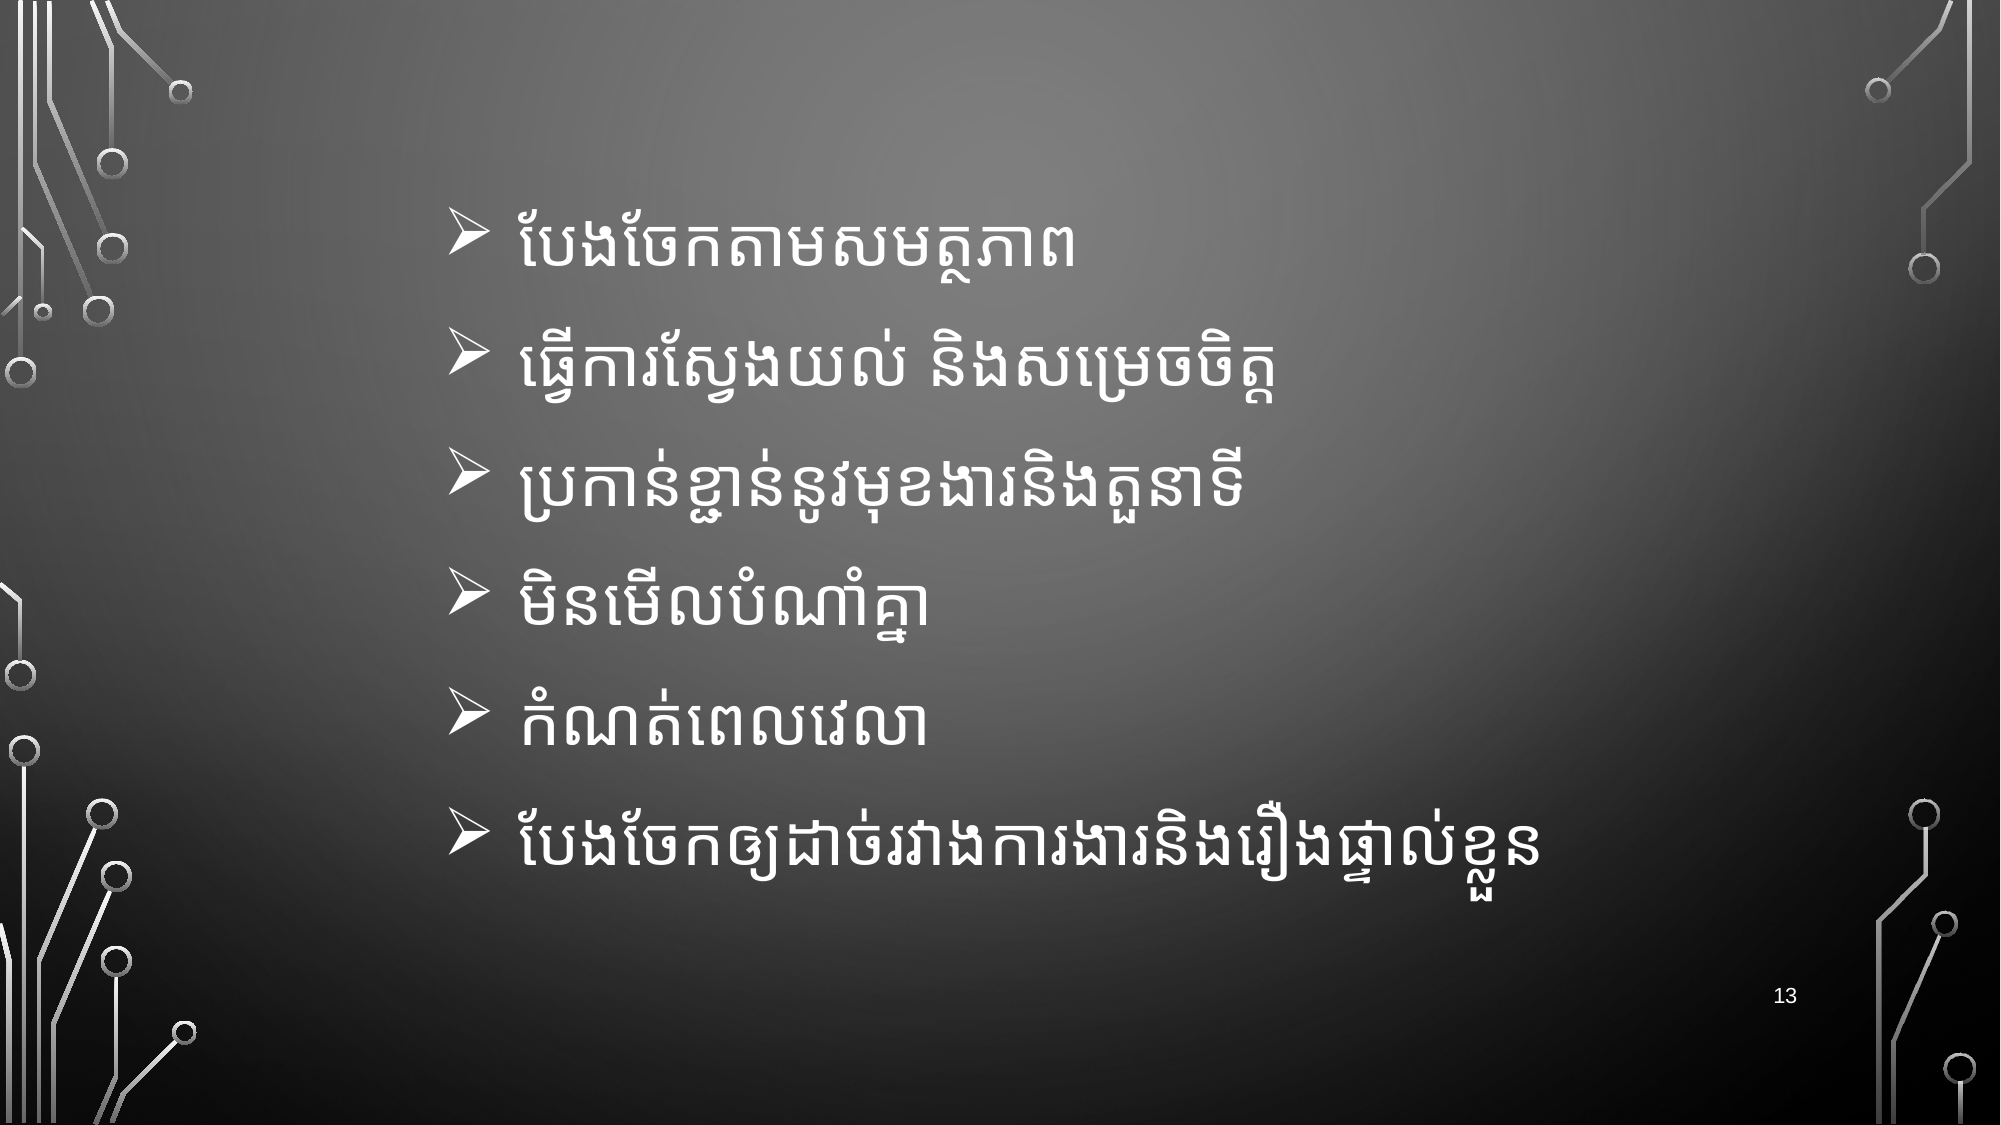

បែងចែកតាមសមត្ថភាព
ធ្វើការស្វែងយល់ និងសម្រេចចិត្ត
ប្រកាន់ខ្ជាន់នូវមុខងារនិងតួនាទី
មិនមើលបំណាំគ្នា
កំណត់ពេលវេលា
បែងចែកឲ្យដាច់រវាងការងារនិងរឿងផ្ទាល់ខ្លួន
13